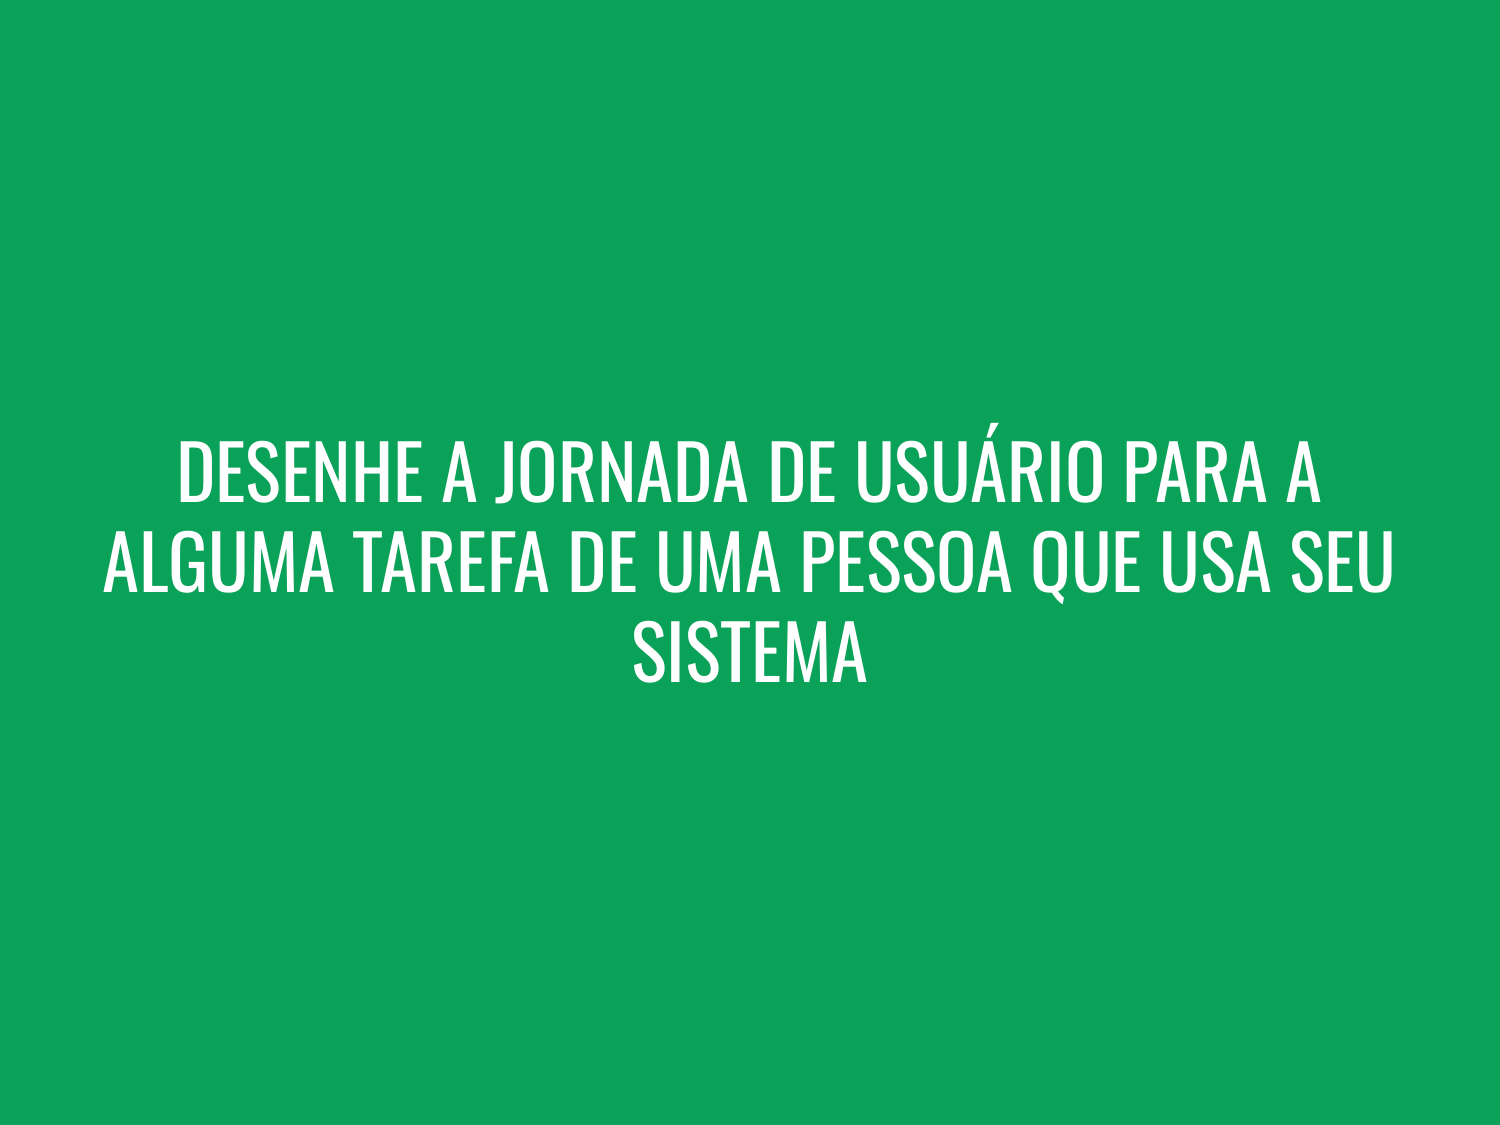

DESENHE A JORNADA DE USUÁRIO PARA A ALGUMA TAREFA DE UMA PESSOA QUE USA SEU SISTEMA